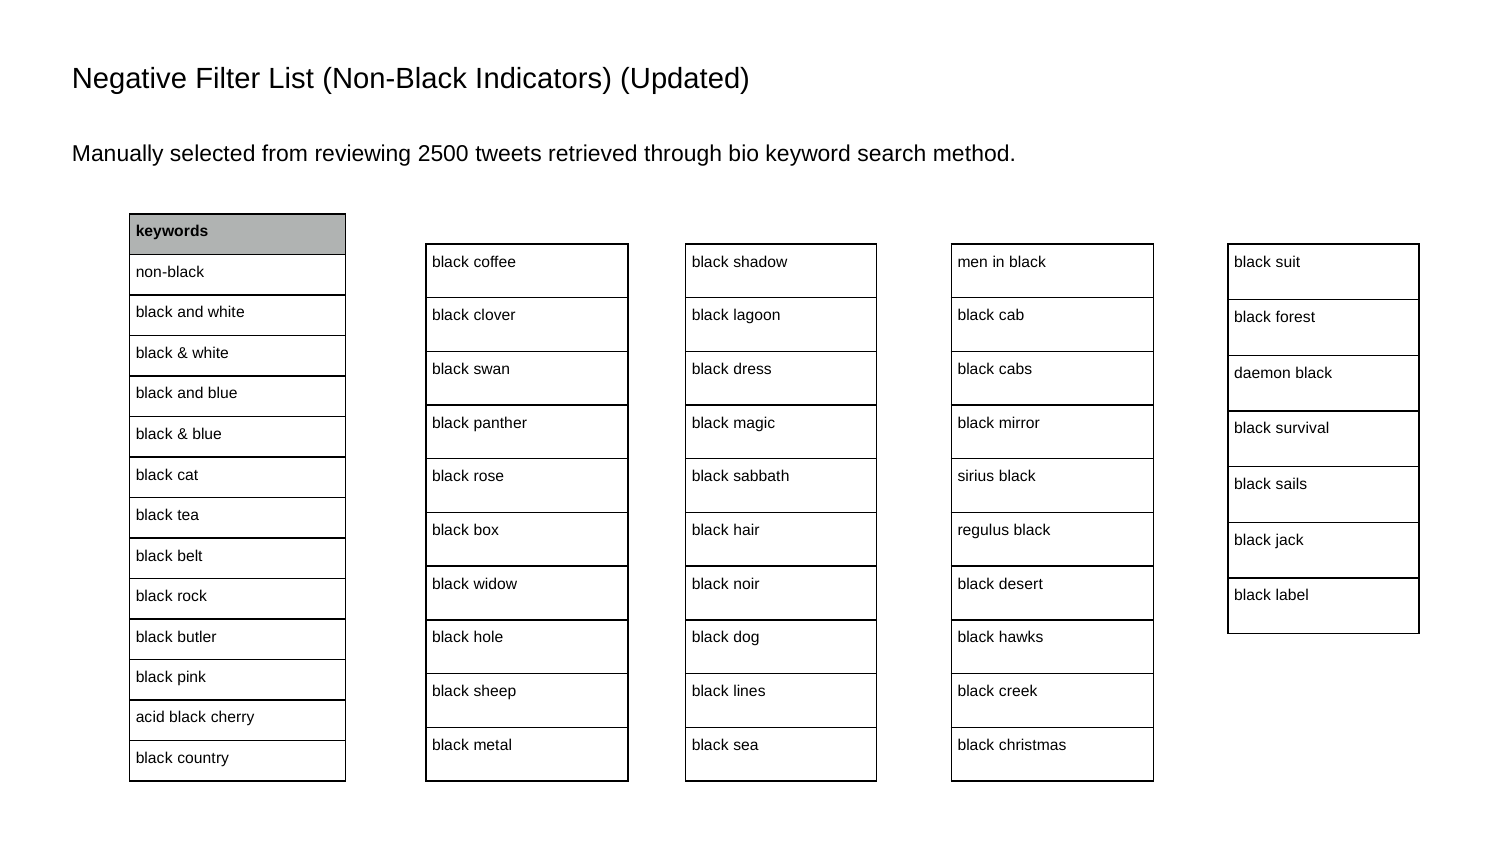

Negative Filter List (Non-Black Indicators) (Updated)
Manually selected from reviewing 2500 tweets retrieved through bio keyword search method.
| keywords |
| --- |
| non-black |
| black and white |
| black & white |
| black and blue |
| black & blue |
| black cat |
| black tea |
| black belt |
| black rock |
| black butler |
| black pink |
| acid black cherry |
| black country |
| black coffee |
| --- |
| black clover |
| black swan |
| black panther |
| black rose |
| black box |
| black widow |
| black hole |
| black sheep |
| black metal |
| black shadow |
| --- |
| black lagoon |
| black dress |
| black magic |
| black sabbath |
| black hair |
| black noir |
| black dog |
| black lines |
| black sea |
| men in black |
| --- |
| black cab |
| black cabs |
| black mirror |
| sirius black |
| regulus black |
| black desert |
| black hawks |
| black creek |
| black christmas |
| black suit |
| --- |
| black forest |
| daemon black |
| black survival |
| black sails |
| black jack |
| black label |